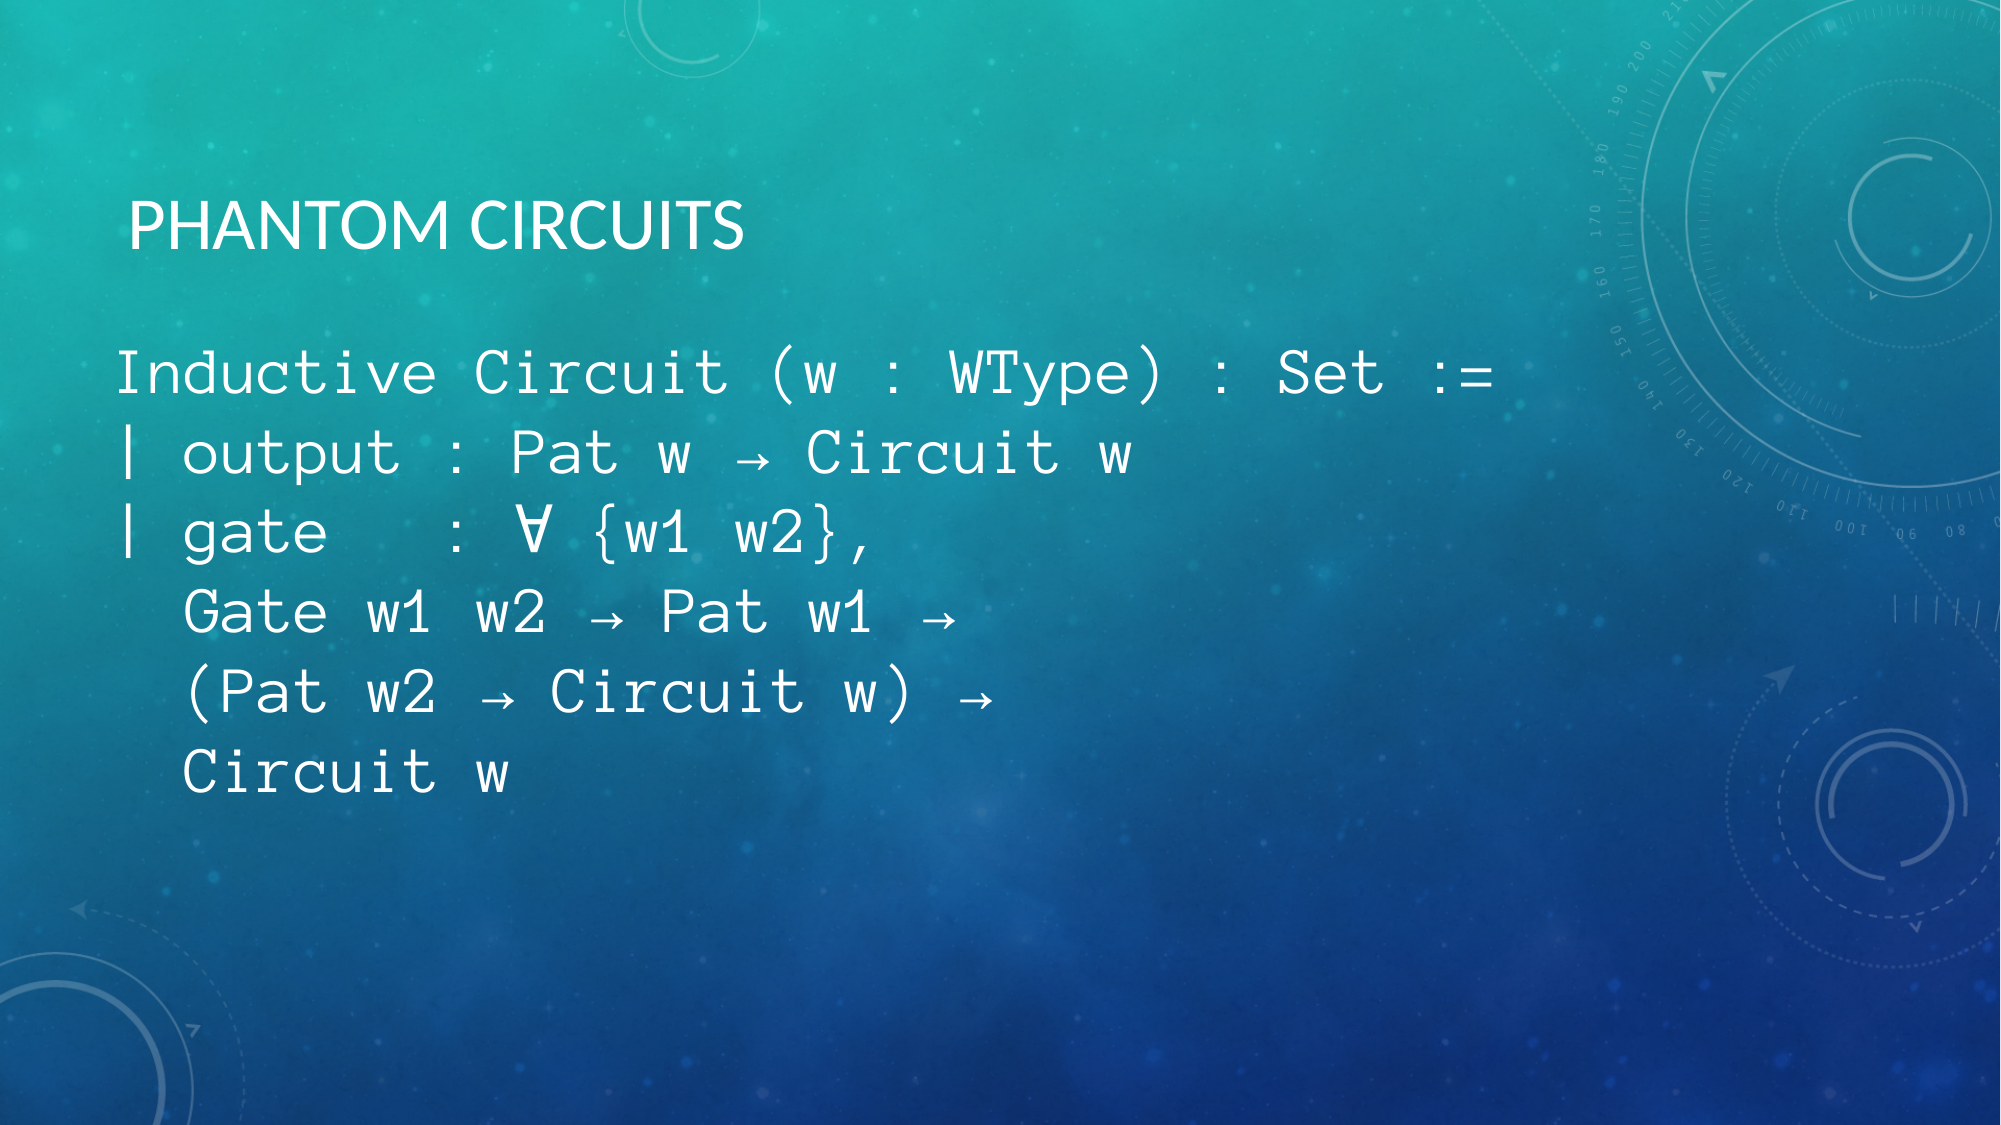

# Phantom Circuits
Inductive Circuit (w : WType) : Set :=
| output : Pat w → Circuit w
| gate   : ∀ {w1 w2},
  Gate w1 w2 → Pat w1 →
  (Pat w2 → Circuit w) →
  Circuit w